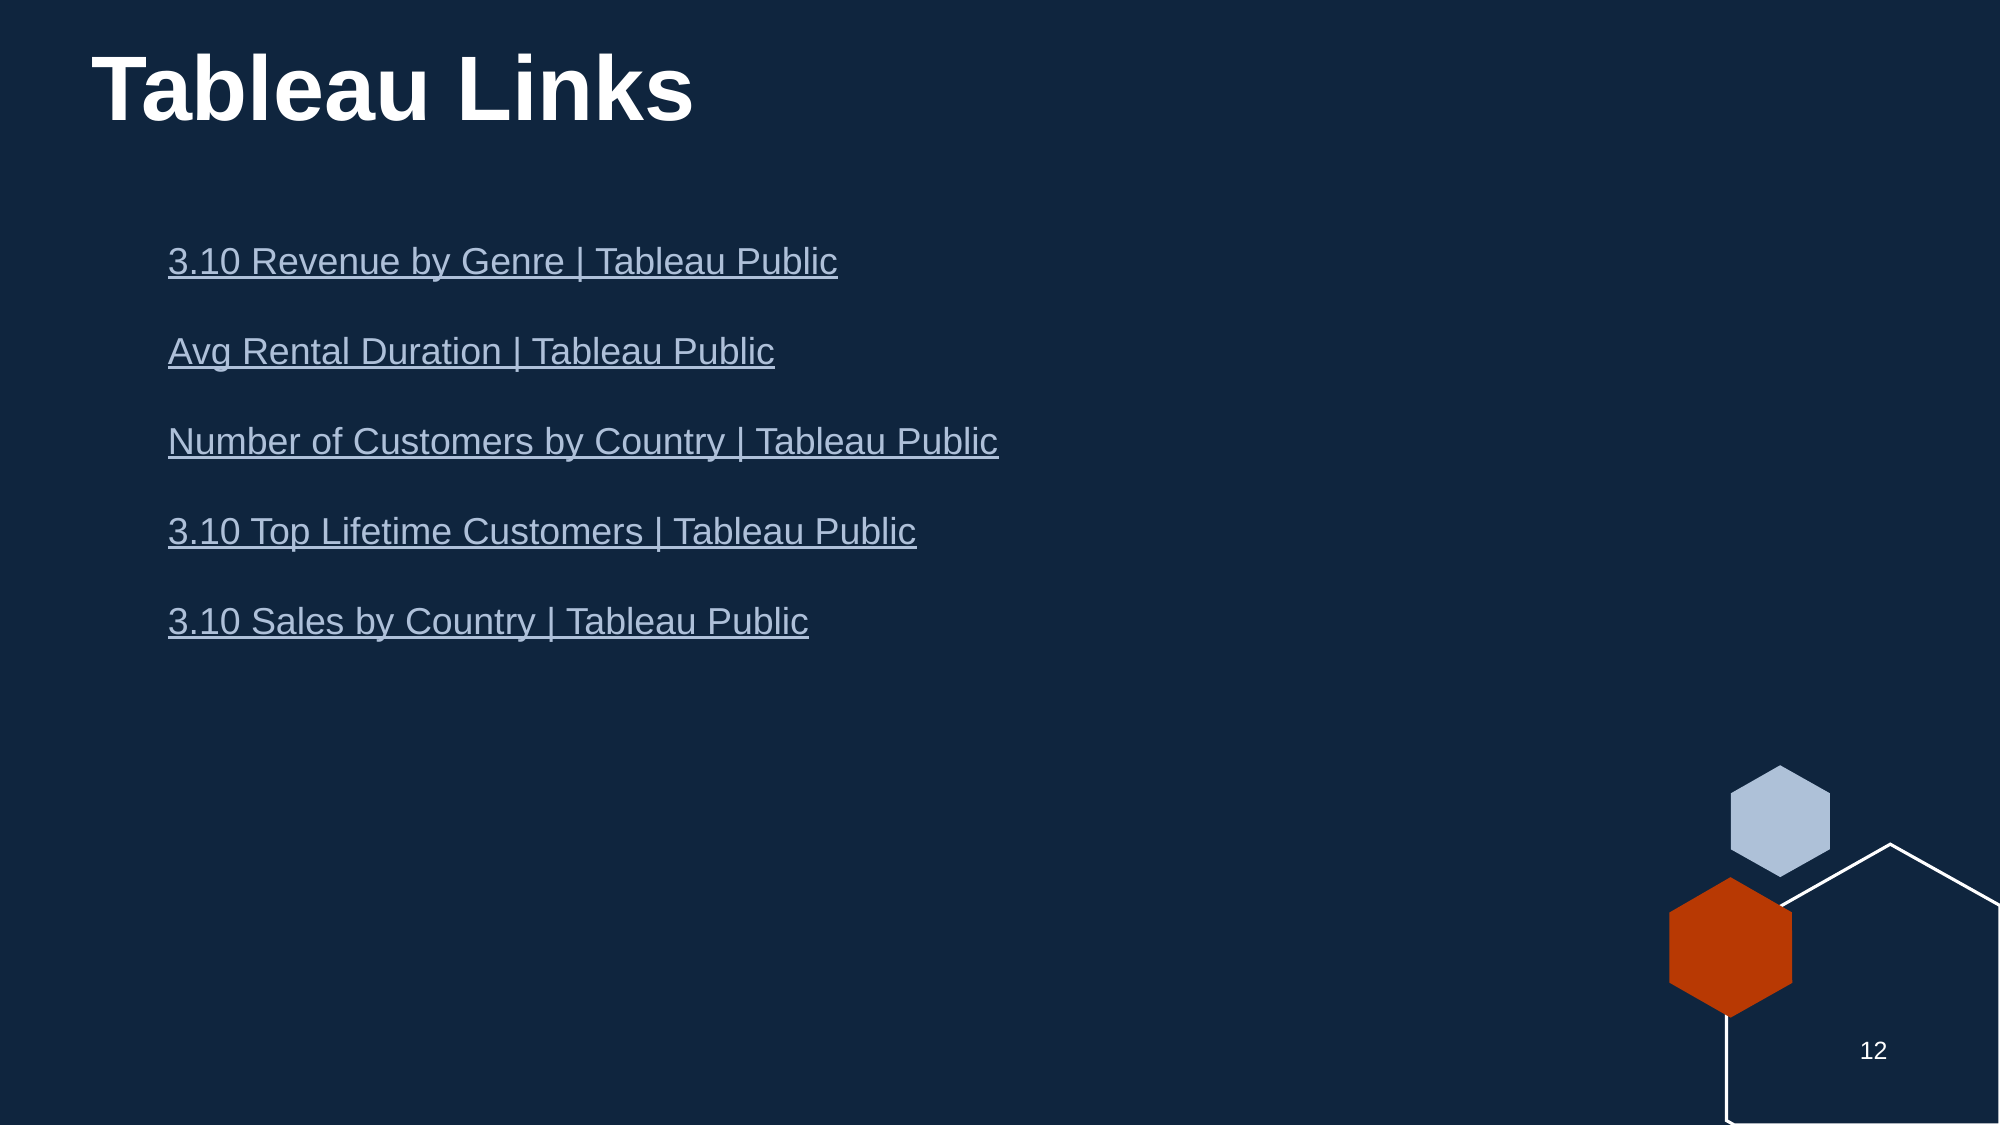

# Tableau Links
3.10 Revenue by Genre | Tableau Public

Avg Rental Duration | Tableau Public

Number of Customers by Country | Tableau Public

3.10 Top Lifetime Customers | Tableau Public

3.10 Sales by Country | Tableau Public

12